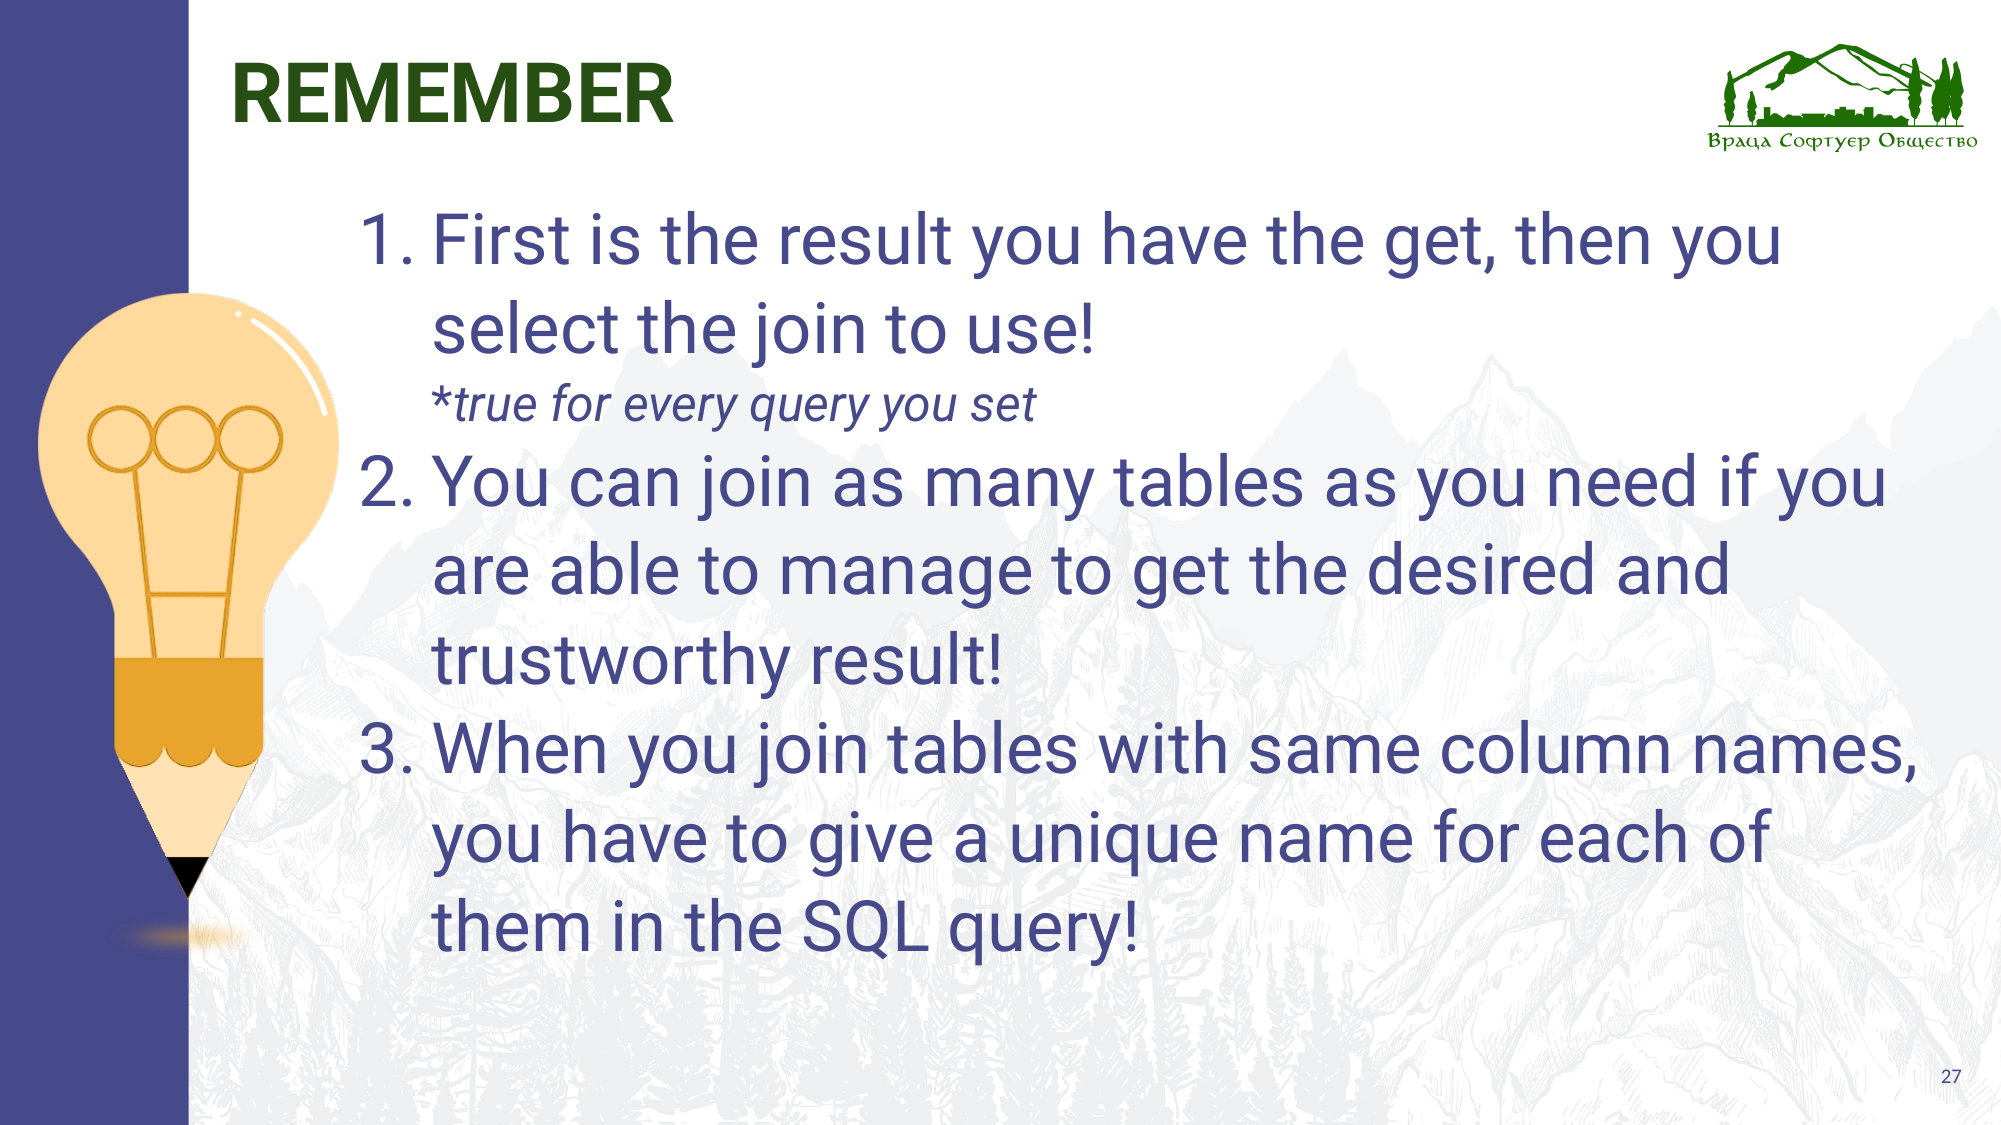

# REMEMBER
First is the result you have the get, then you select the join to use!
*true for every query you set
You can join as many tables as you need if you are able to manage to get the desired and trustworthy result!
When you join tables with same column names, you have to give a unique name for each of them in the SQL query!
27